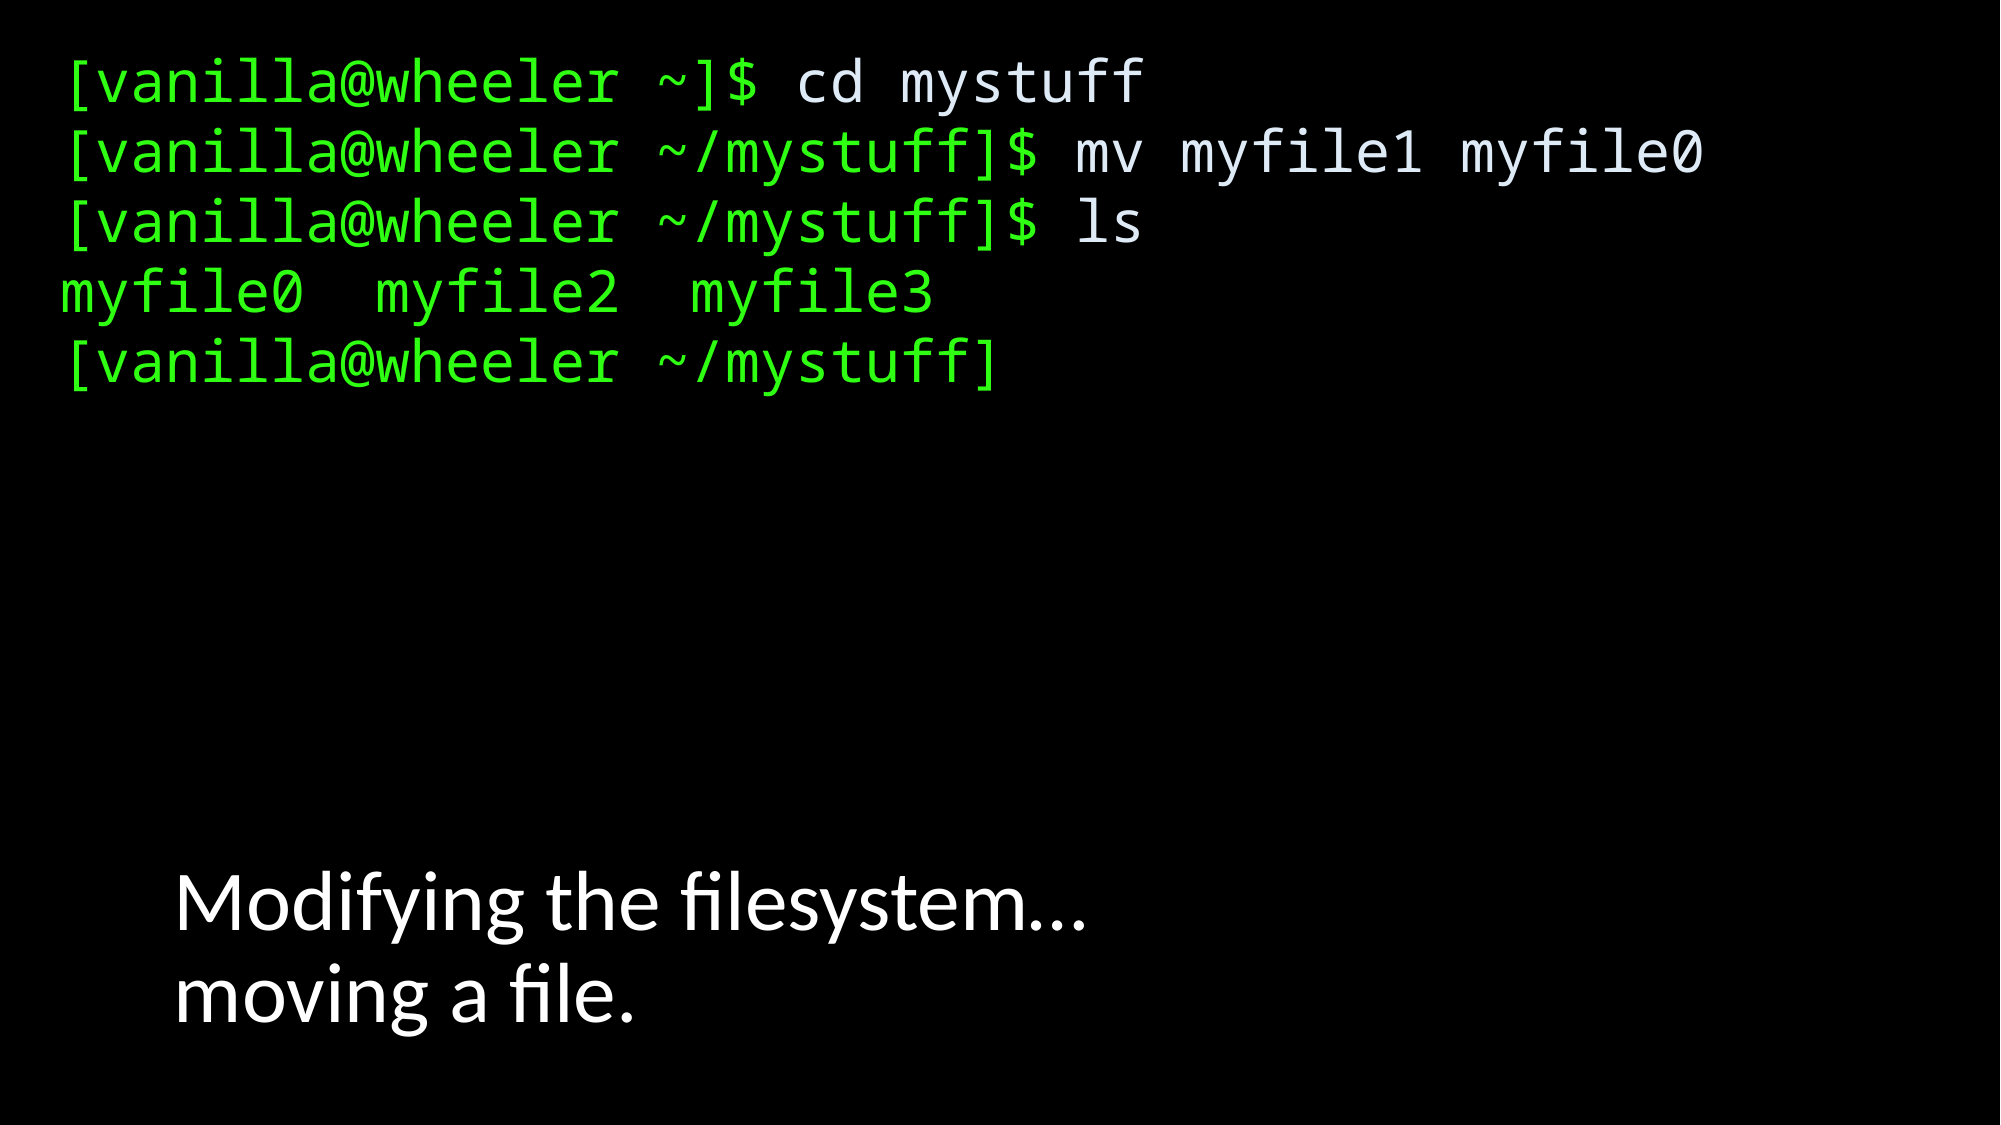

[vanilla@wheeler ~]$ cd mystuff
[vanilla@wheeler ~/mystuff]$ mv myfile1 myfile0
[vanilla@wheeler ~/mystuff]$ ls
myfile0  myfile2  myfile3
[vanilla@wheeler ~/mystuff]
Modifying the filesystem… moving a file.